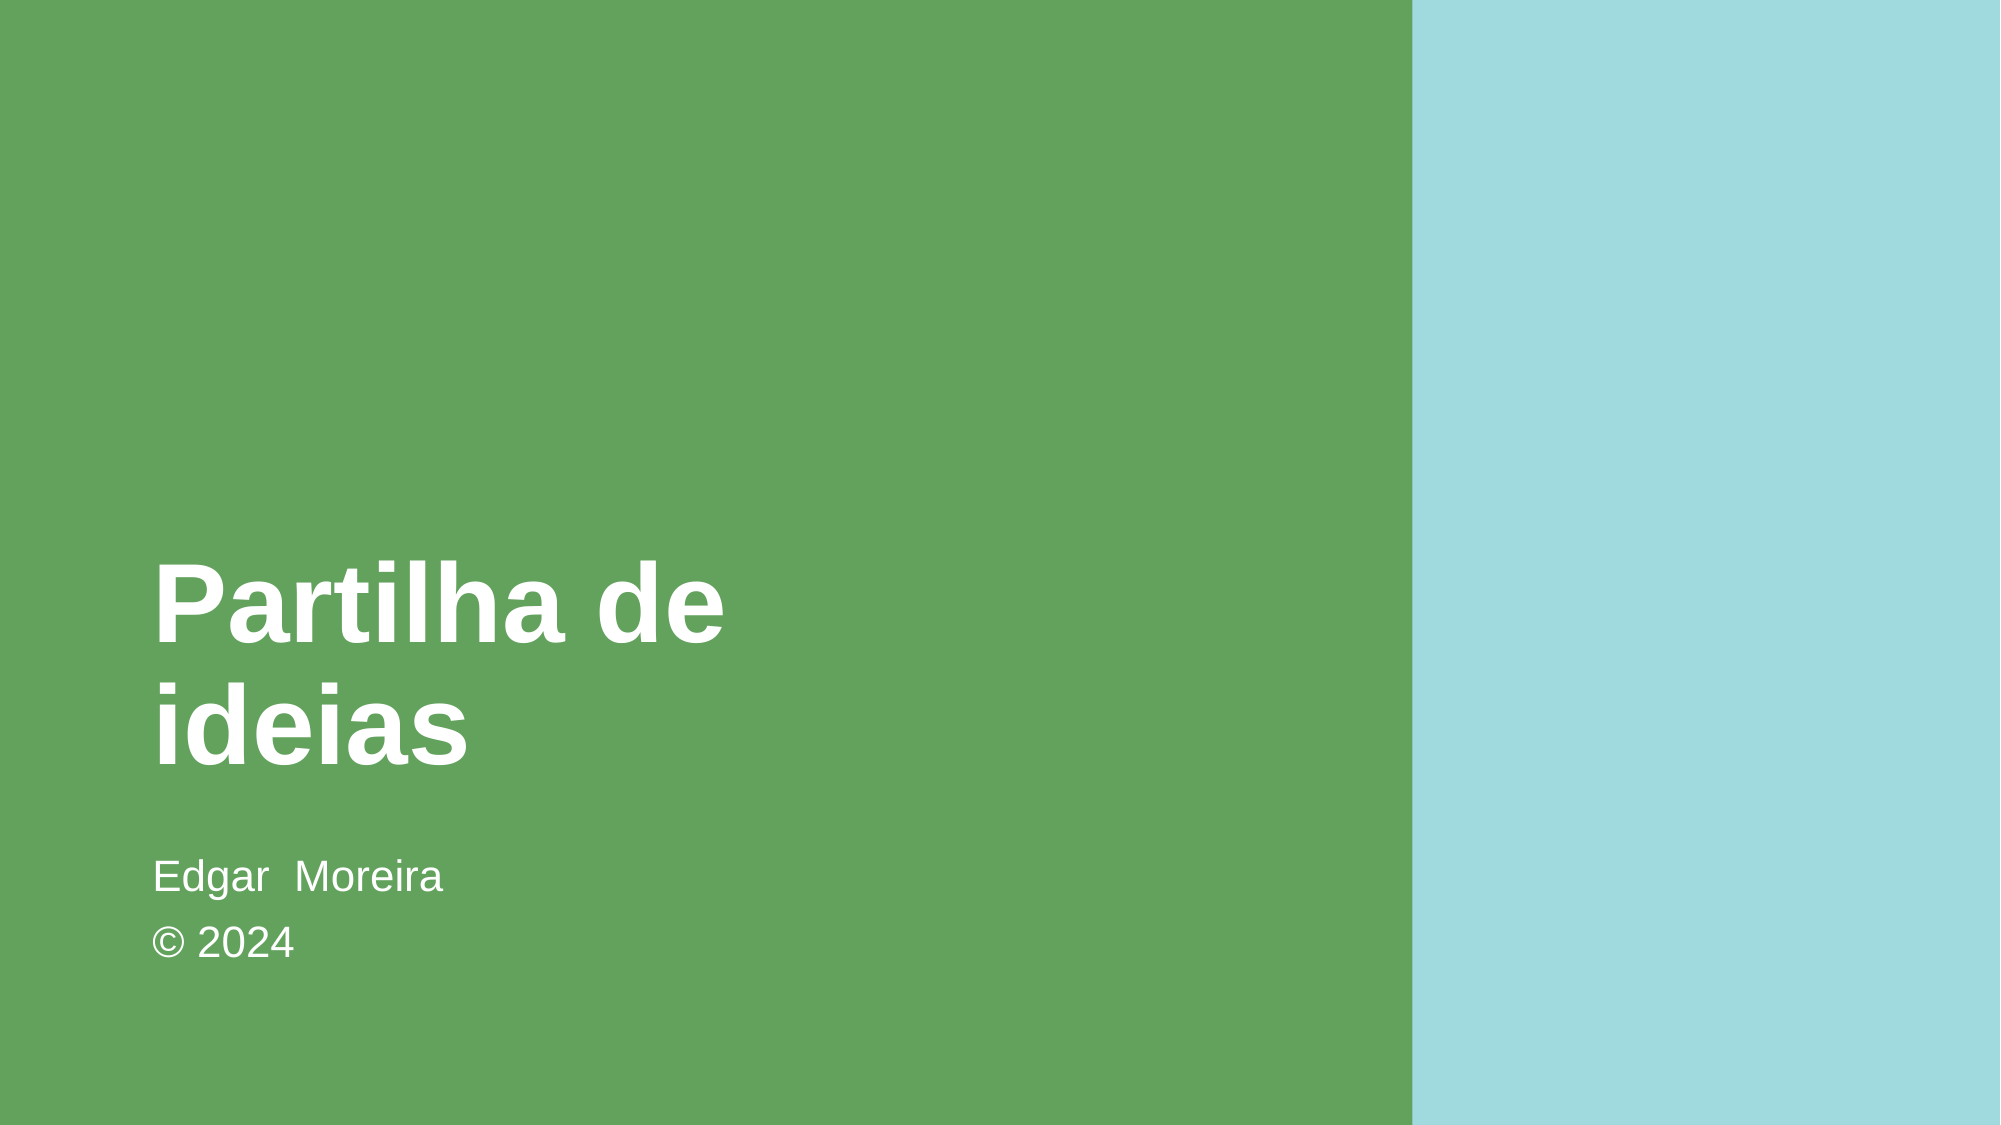

# Partilha de ideias
Edgar  Moreira
© 2024